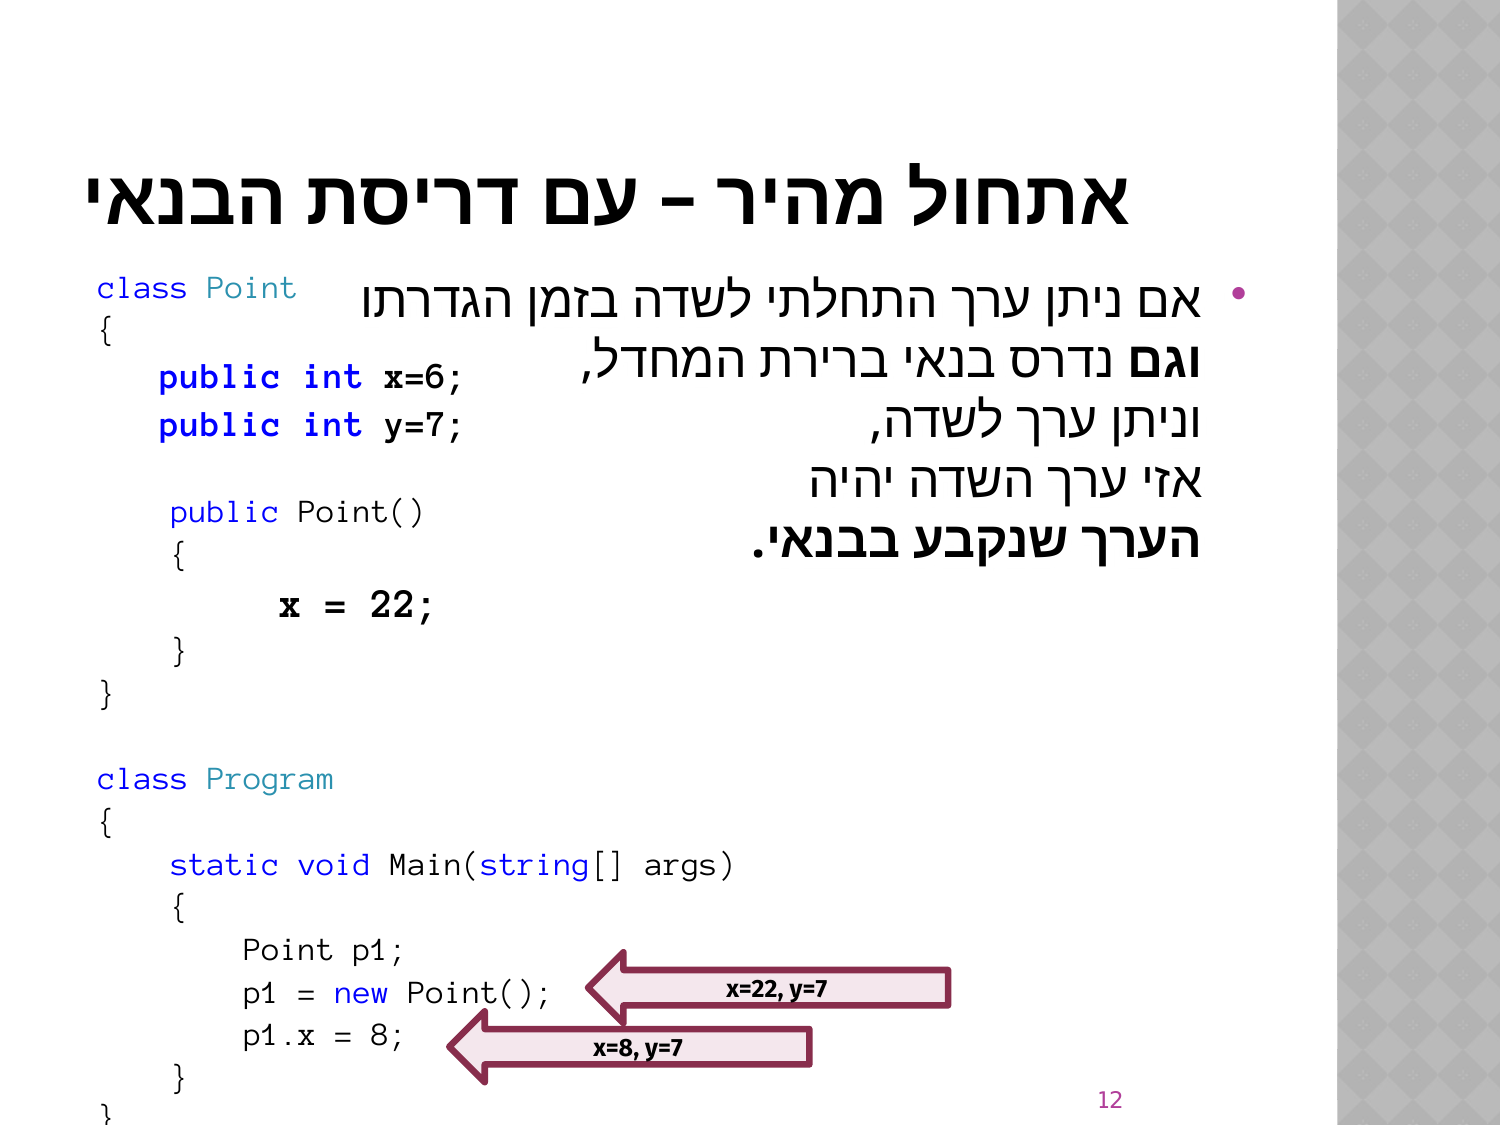

# אתחול מהיר – עם דריסת הבנאי
class Point
{
   public int x=6;
   public int y=7;

    public Point()
    {
        x = 22;
    }
}

class Program
{
    static void Main(string[] args)
    {
        Point p1;
        p1 = new Point();
        p1.x = 8;
    }
}
אם ניתן ערך התחלתי לשדה בזמן הגדרתו
וגם נדרס בנאי ברירת המחדל,
וניתן ערך לשדה,
אזי ערך השדה יהיה
הערך שנקבע בבנאי.
x=22, y=7
x=8, y=7
12